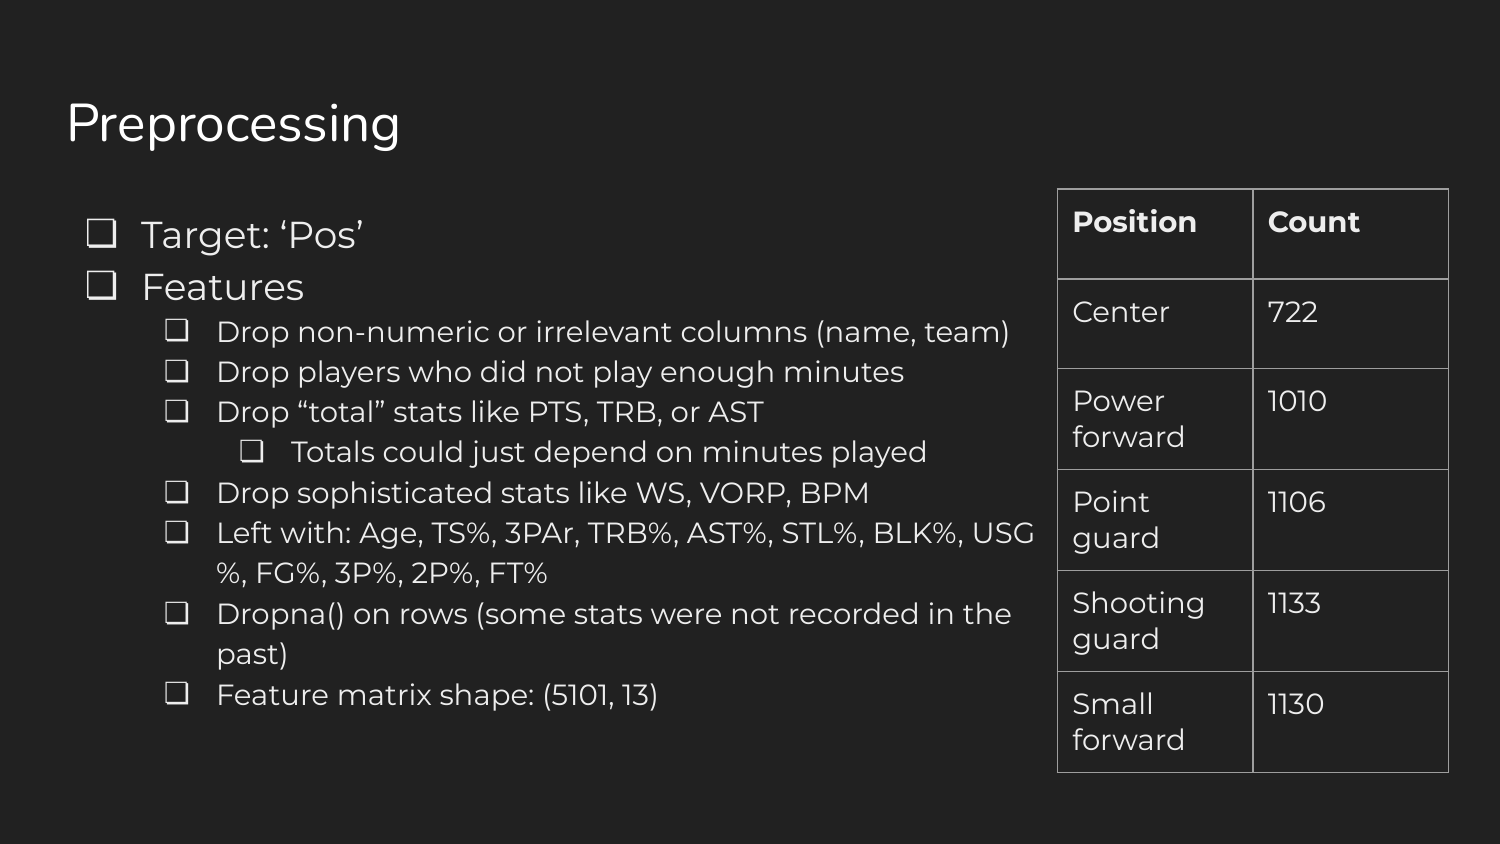

# Preprocessing
| Position | Count |
| --- | --- |
| Center | 722 |
| Power forward | 1010 |
| Point guard | 1106 |
| Shooting guard | 1133 |
| Small forward | 1130 |
Target: ‘Pos’
Features
Drop non-numeric or irrelevant columns (name, team)
Drop players who did not play enough minutes
Drop “total” stats like PTS, TRB, or AST
Totals could just depend on minutes played
Drop sophisticated stats like WS, VORP, BPM
Left with: Age, TS%, 3PAr, TRB%, AST%, STL%, BLK%, USG%, FG%, 3P%, 2P%, FT%
Dropna() on rows (some stats were not recorded in the past)
Feature matrix shape: (5101, 13)